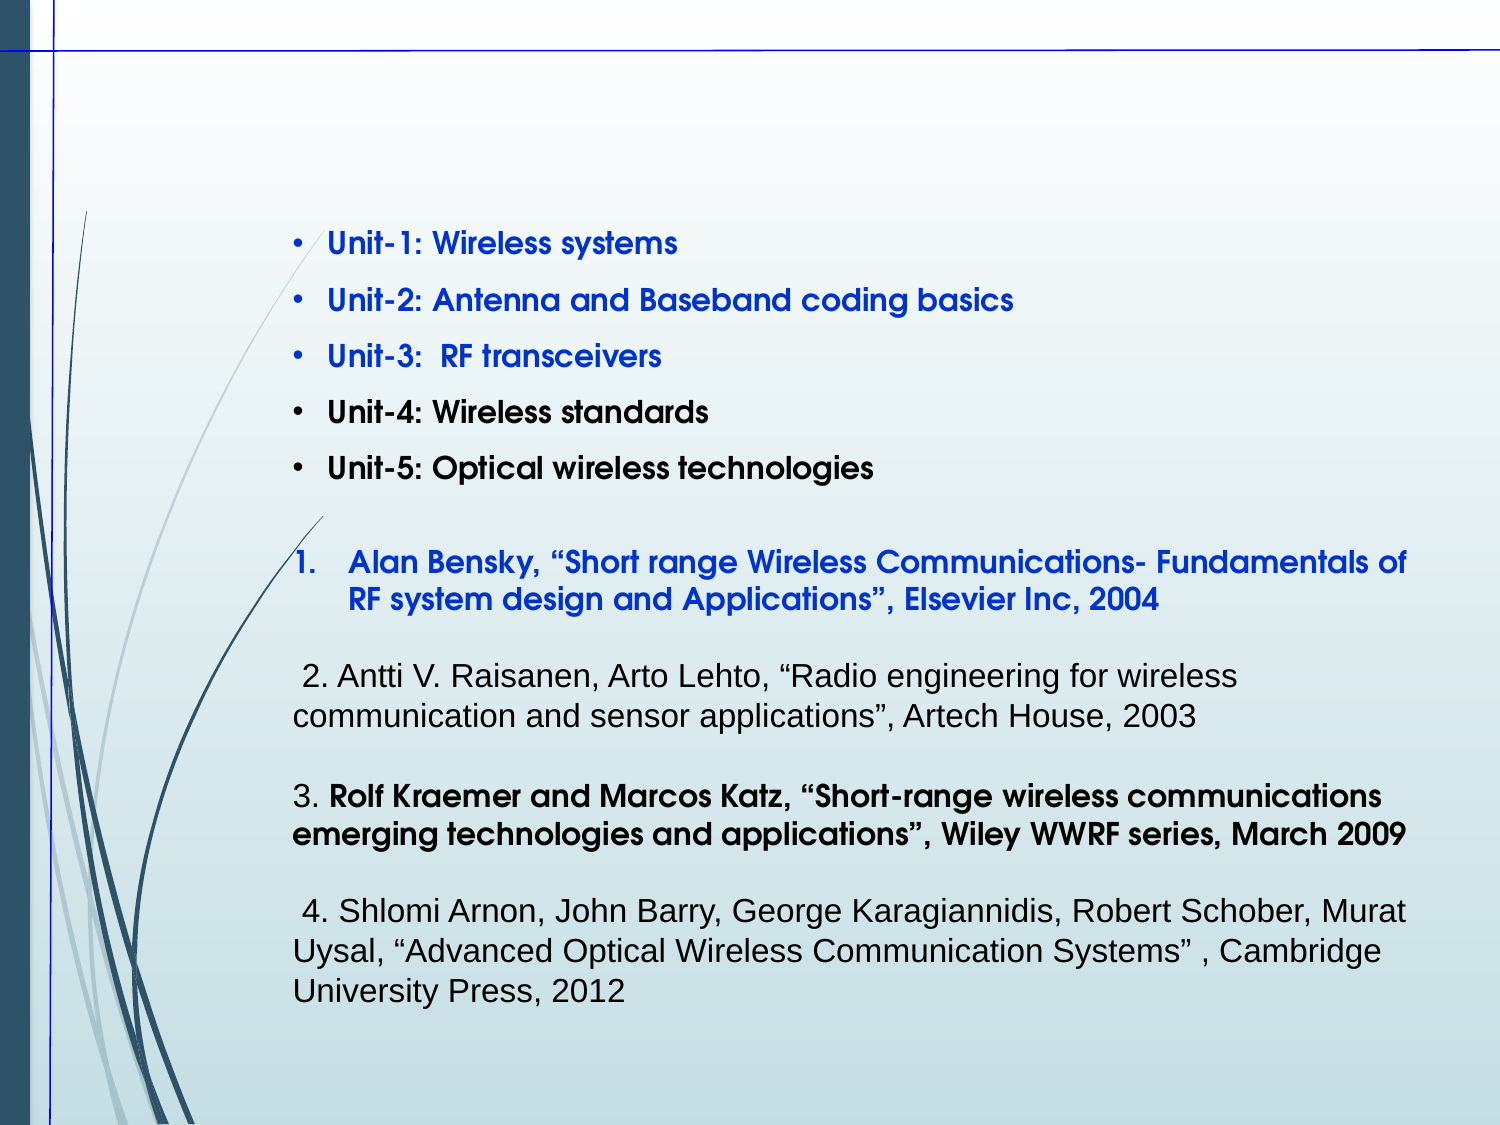

Unit-1: Wireless systems
Unit-2: Antenna and Baseband coding basics
Unit-3:  RF transceivers
Unit-4: Wireless standards
Unit-5: Optical wireless technologies

Alan Bensky, “Short range Wireless Communications- Fundamentals of RF system design and Applications”, Elsevier Inc, 2004

 2. Antti V. Raisanen, Arto Lehto, “Radio engineering for wireless communication and sensor applications”, Artech House, 2003

3. Rolf Kraemer and Marcos Katz, “Short-range wireless communications emerging technologies and applications”, Wiley WWRF series, March 2009

 4. Shlomi Arnon, John Barry, George Karagiannidis, Robert Schober, Murat Uysal, “Advanced Optical Wireless Communication Systems” , Cambridge University Press, 2012